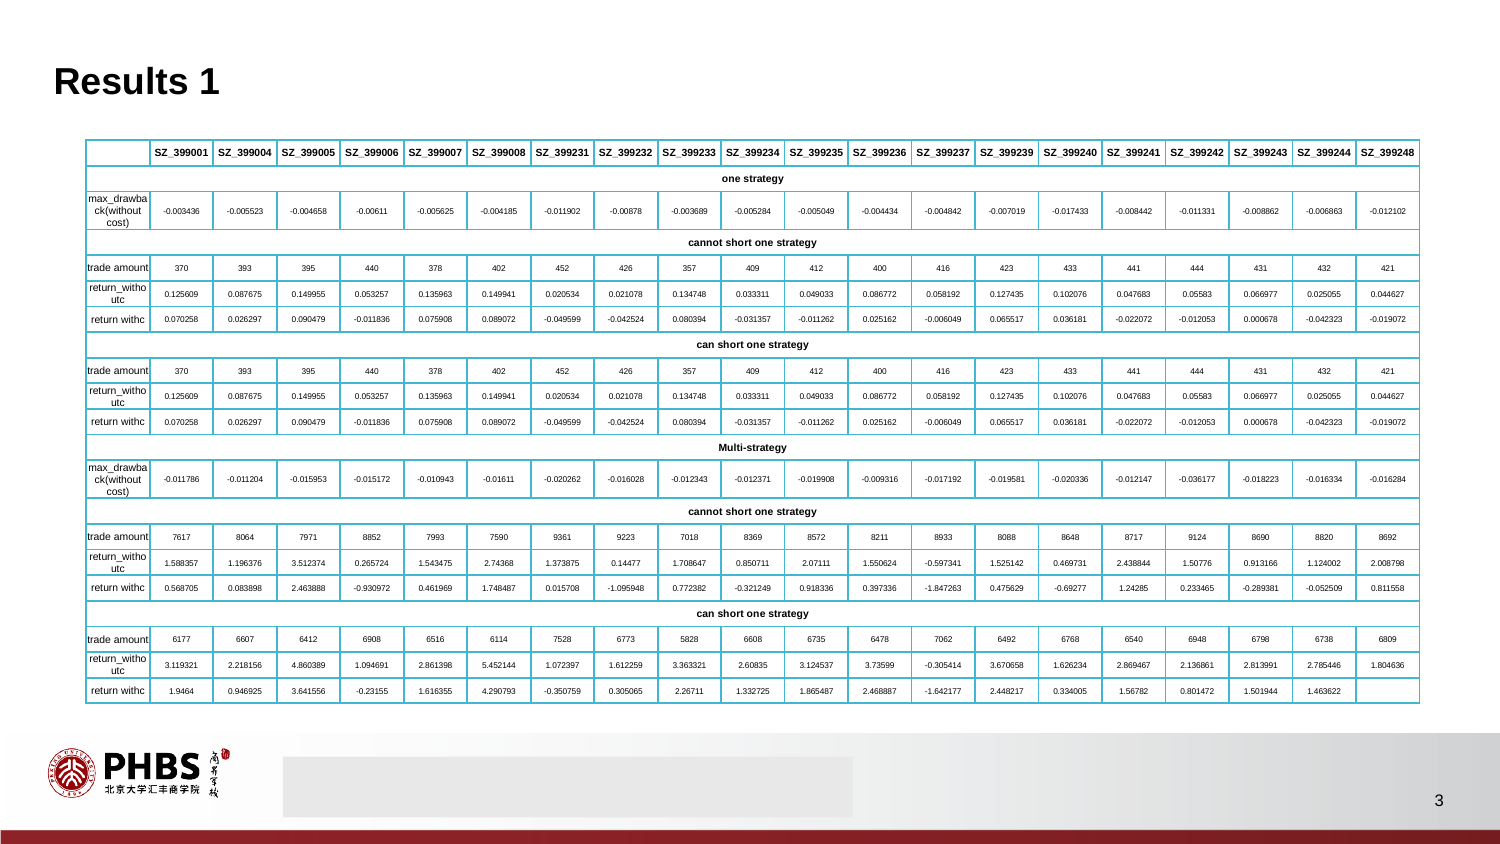

Results 1
|  | SZ\_399001 | SZ\_399004 | SZ\_399005 | SZ\_399006 | SZ\_399007 | SZ\_399008 | SZ\_399231 | SZ\_399232 | SZ\_399233 | SZ\_399234 | SZ\_399235 | SZ\_399236 | SZ\_399237 | SZ\_399239 | SZ\_399240 | SZ\_399241 | SZ\_399242 | SZ\_399243 | SZ\_399244 | SZ\_399248 |
| --- | --- | --- | --- | --- | --- | --- | --- | --- | --- | --- | --- | --- | --- | --- | --- | --- | --- | --- | --- | --- |
| one strategy |  |  |  |  |  |  |  |  |  |  |  |  |  |  |  |  |  |  |  |  |
| max\_drawback(without cost) | -0.003436 | -0.005523 | -0.004658 | -0.00611 | -0.005625 | -0.004185 | -0.011902 | -0.00878 | -0.003689 | -0.005284 | -0.005049 | -0.004434 | -0.004842 | -0.007019 | -0.017433 | -0.008442 | -0.011331 | -0.008862 | -0.006863 | -0.012102 |
| cannot short one strategy |  |  |  |  |  |  |  |  |  |  |  |  |  |  |  |  |  |  |  |  |
| trade amount | 370 | 393 | 395 | 440 | 378 | 402 | 452 | 426 | 357 | 409 | 412 | 400 | 416 | 423 | 433 | 441 | 444 | 431 | 432 | 421 |
| return\_withoutc | 0.125609 | 0.087675 | 0.149955 | 0.053257 | 0.135963 | 0.149941 | 0.020534 | 0.021078 | 0.134748 | 0.033311 | 0.049033 | 0.086772 | 0.058192 | 0.127435 | 0.102076 | 0.047683 | 0.05583 | 0.066977 | 0.025055 | 0.044627 |
| return withc | 0.070258 | 0.026297 | 0.090479 | -0.011836 | 0.075908 | 0.089072 | -0.049599 | -0.042524 | 0.080394 | -0.031357 | -0.011262 | 0.025162 | -0.006049 | 0.065517 | 0.036181 | -0.022072 | -0.012053 | 0.000678 | -0.042323 | -0.019072 |
| can short one strategy |  |  |  |  |  |  |  |  |  |  |  |  |  |  |  |  |  |  |  |  |
| trade amount | 370 | 393 | 395 | 440 | 378 | 402 | 452 | 426 | 357 | 409 | 412 | 400 | 416 | 423 | 433 | 441 | 444 | 431 | 432 | 421 |
| return\_withoutc | 0.125609 | 0.087675 | 0.149955 | 0.053257 | 0.135963 | 0.149941 | 0.020534 | 0.021078 | 0.134748 | 0.033311 | 0.049033 | 0.086772 | 0.058192 | 0.127435 | 0.102076 | 0.047683 | 0.05583 | 0.066977 | 0.025055 | 0.044627 |
| return withc | 0.070258 | 0.026297 | 0.090479 | -0.011836 | 0.075908 | 0.089072 | -0.049599 | -0.042524 | 0.080394 | -0.031357 | -0.011262 | 0.025162 | -0.006049 | 0.065517 | 0.036181 | -0.022072 | -0.012053 | 0.000678 | -0.042323 | -0.019072 |
| Multi-strategy |  |  |  |  |  |  |  |  |  |  |  |  |  |  |  |  |  |  |  |  |
| max\_drawback(without cost) | -0.011786 | -0.011204 | -0.015953 | -0.015172 | -0.010943 | -0.01611 | -0.020262 | -0.016028 | -0.012343 | -0.012371 | -0.019908 | -0.009316 | -0.017192 | -0.019581 | -0.020336 | -0.012147 | -0.036177 | -0.018223 | -0.016334 | -0.016284 |
| cannot short one strategy |  |  |  |  |  |  |  |  |  |  |  |  |  |  |  |  |  |  |  |  |
| trade amount | 7617 | 8064 | 7971 | 8852 | 7993 | 7590 | 9361 | 9223 | 7018 | 8369 | 8572 | 8211 | 8933 | 8088 | 8648 | 8717 | 9124 | 8690 | 8820 | 8692 |
| return\_withoutc | 1.588357 | 1.196376 | 3.512374 | 0.265724 | 1.543475 | 2.74368 | 1.373875 | 0.14477 | 1.708647 | 0.850711 | 2.07111 | 1.550624 | -0.597341 | 1.525142 | 0.469731 | 2.438844 | 1.50776 | 0.913166 | 1.124002 | 2.008798 |
| return withc | 0.568705 | 0.083898 | 2.463888 | -0.930972 | 0.461969 | 1.748487 | 0.015708 | -1.095948 | 0.772382 | -0.321249 | 0.918336 | 0.397336 | -1.847263 | 0.475629 | -0.69277 | 1.24285 | 0.233465 | -0.289381 | -0.052509 | 0.811558 |
| can short one strategy |  |  |  |  |  |  |  |  |  |  |  |  |  |  |  |  |  |  |  |  |
| trade amount | 6177 | 6607 | 6412 | 6908 | 6516 | 6114 | 7528 | 6773 | 5828 | 6608 | 6735 | 6478 | 7062 | 6492 | 6768 | 6540 | 6948 | 6798 | 6738 | 6809 |
| return\_withoutc | 3.119321 | 2.218156 | 4.860389 | 1.094691 | 2.861398 | 5.452144 | 1.072397 | 1.612259 | 3.363321 | 2.60835 | 3.124537 | 3.73599 | -0.305414 | 3.670658 | 1.626234 | 2.869467 | 2.136861 | 2.813991 | 2.785446 | 1.804636 |
| return withc | 1.9464 | 0.946925 | 3.641556 | -0.23155 | 1.616355 | 4.290793 | -0.350759 | 0.305065 | 2.26711 | 1.332725 | 1.865487 | 2.468887 | -1.642177 | 2.448217 | 0.334005 | 1.56782 | 0.801472 | 1.501944 | 1.463622 |  |

3